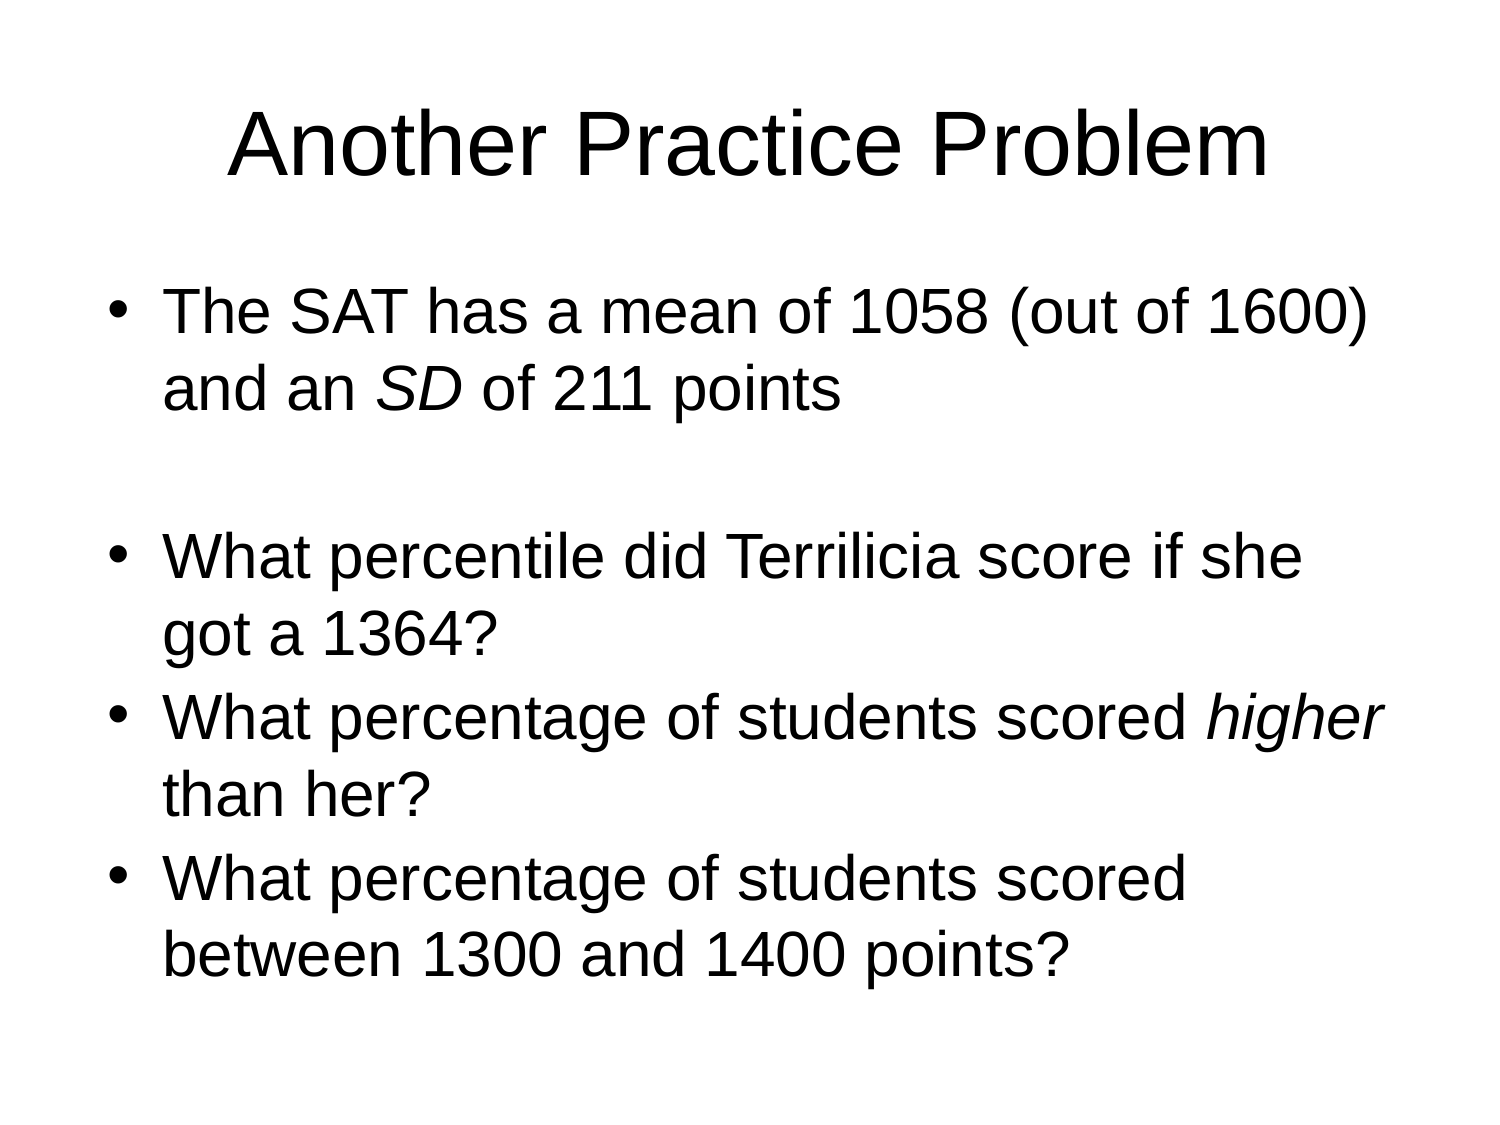

# Another Practice Problem
The SAT has a mean of 1058 (out of 1600) and an SD of 211 points

What percentile did Terrilicia score if she got a 1364?
What percentage of students scored higher than her?
What percentage of students scored between 1300 and 1400 points?